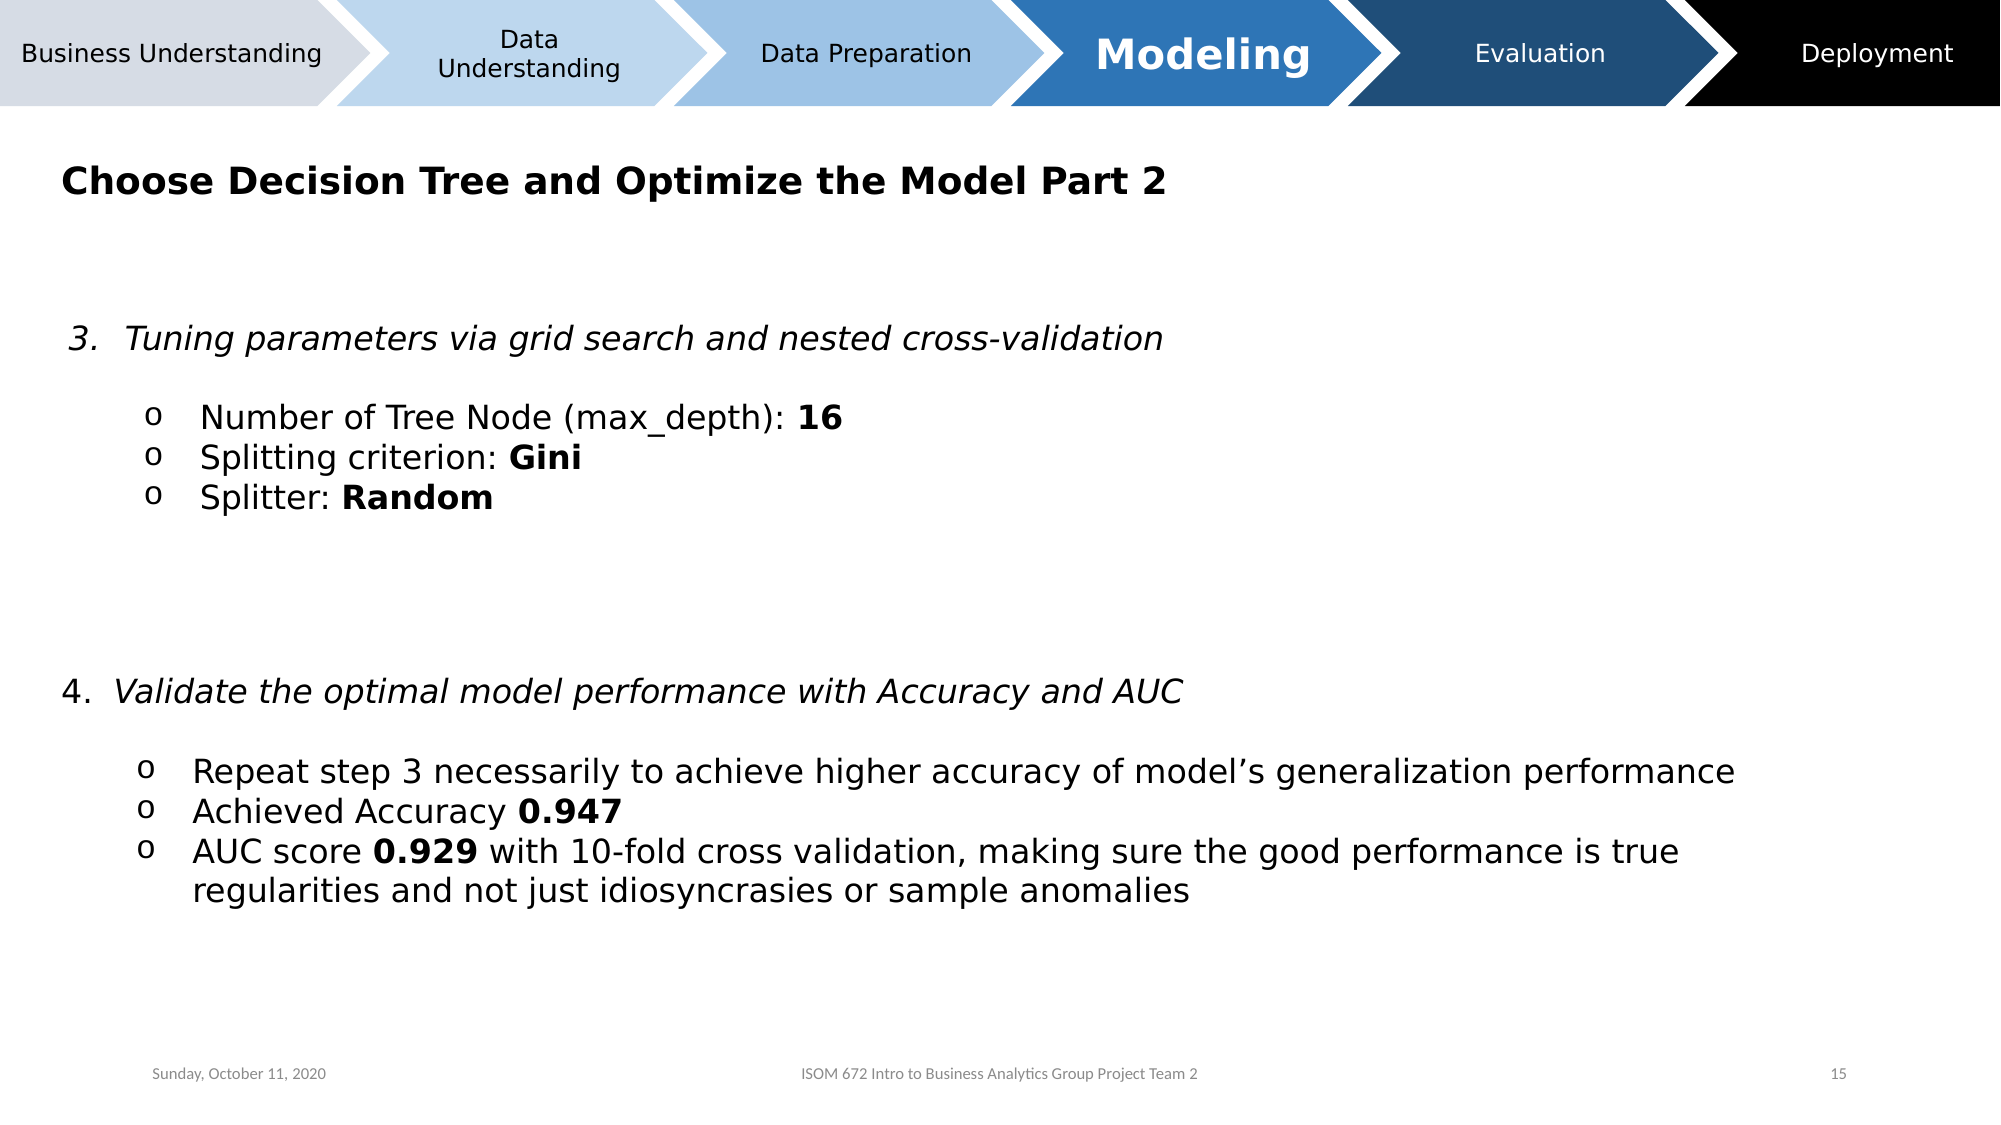

Business Understanding
Data Understanding
Data Preparation
Modeling
Evaluation
Deployment
Choose Decision Tree and Optimize the Model Part 2
Tuning parameters via grid search and nested cross-validation

Number of Tree Node (max_depth): 16
Splitting criterion: Gini
Splitter: Random
4.  Validate the optimal model performance with Accuracy and AUC

Repeat step 3 necessarily to achieve higher accuracy of model’s generalization performance
Achieved Accuracy 0.947
AUC score 0.929 with 10-fold cross validation, making sure the good performance is true regularities and not just idiosyncrasies or sample anomalies

Sunday, October 11, 2020
ISOM 672 Intro to Business Analytics Group Project Team 2
15